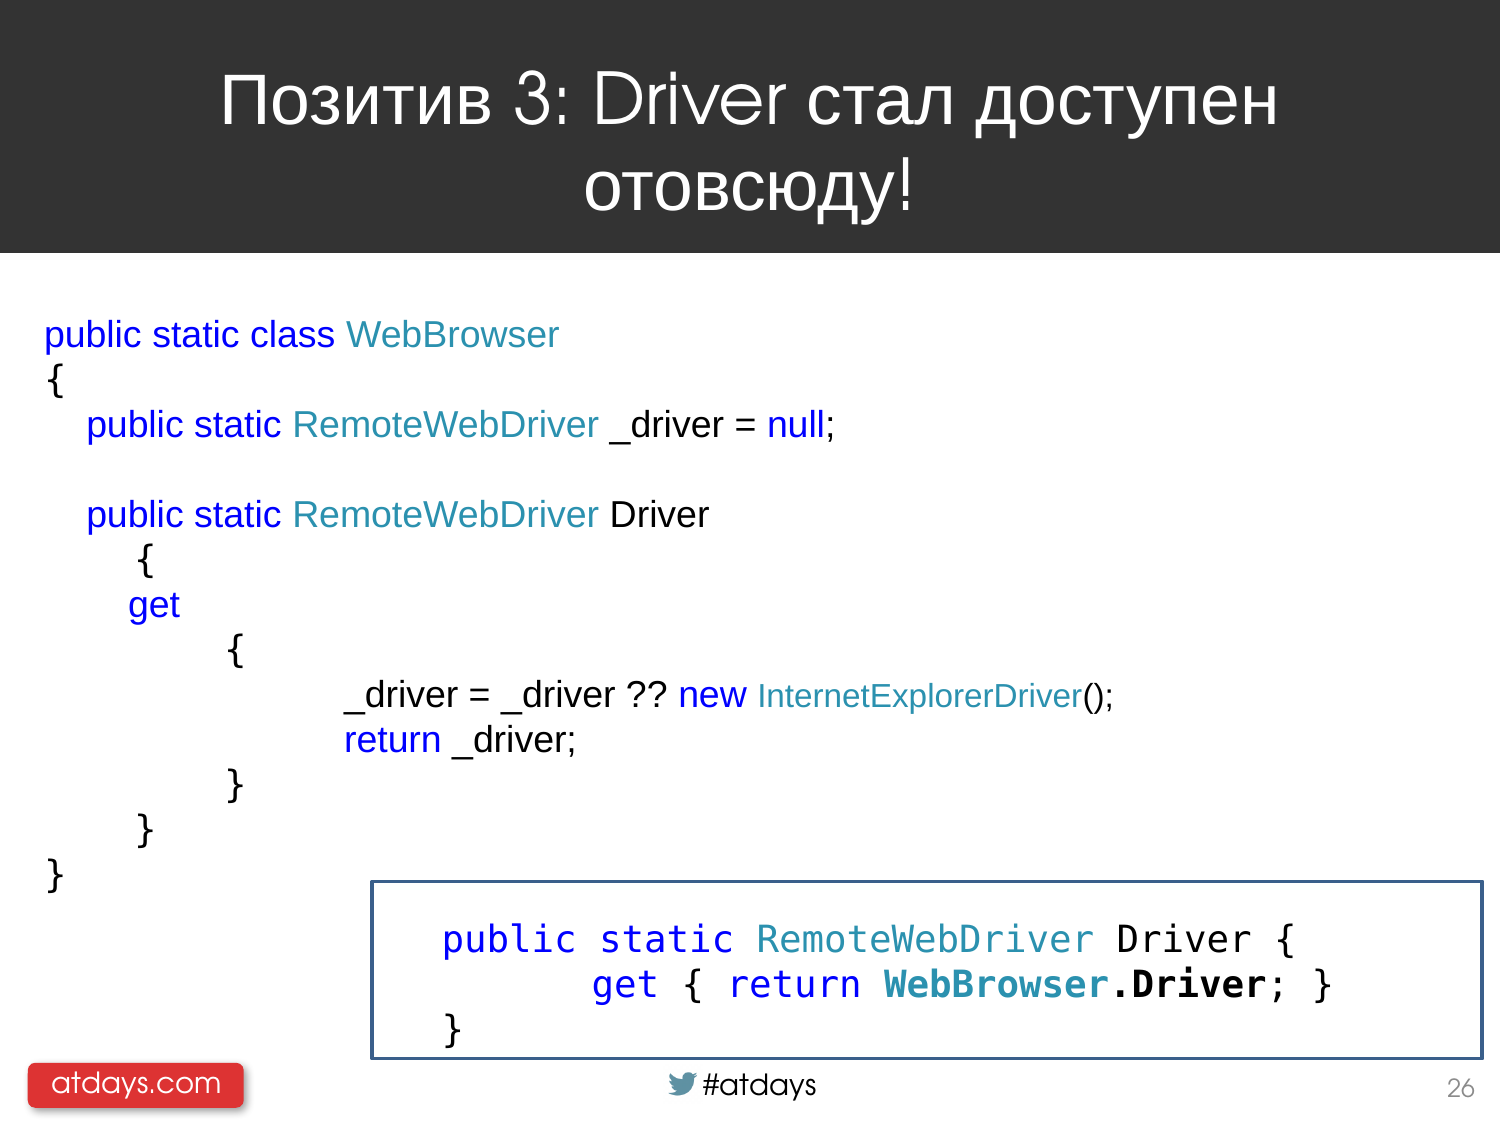

# Позитив 3: Driver стал доступен отовсюду!
public static class WebBrowser
{
    public static RemoteWebDriver _driver = null;

    public static RemoteWebDriver Driver
    {
        get
        {
		_driver = _driver ?? new InternetExplorerDriver();
		return _driver;
        }
    }
}

public static RemoteWebDriver Driver {
	get { return WebBrowser.Driver; }
}
26